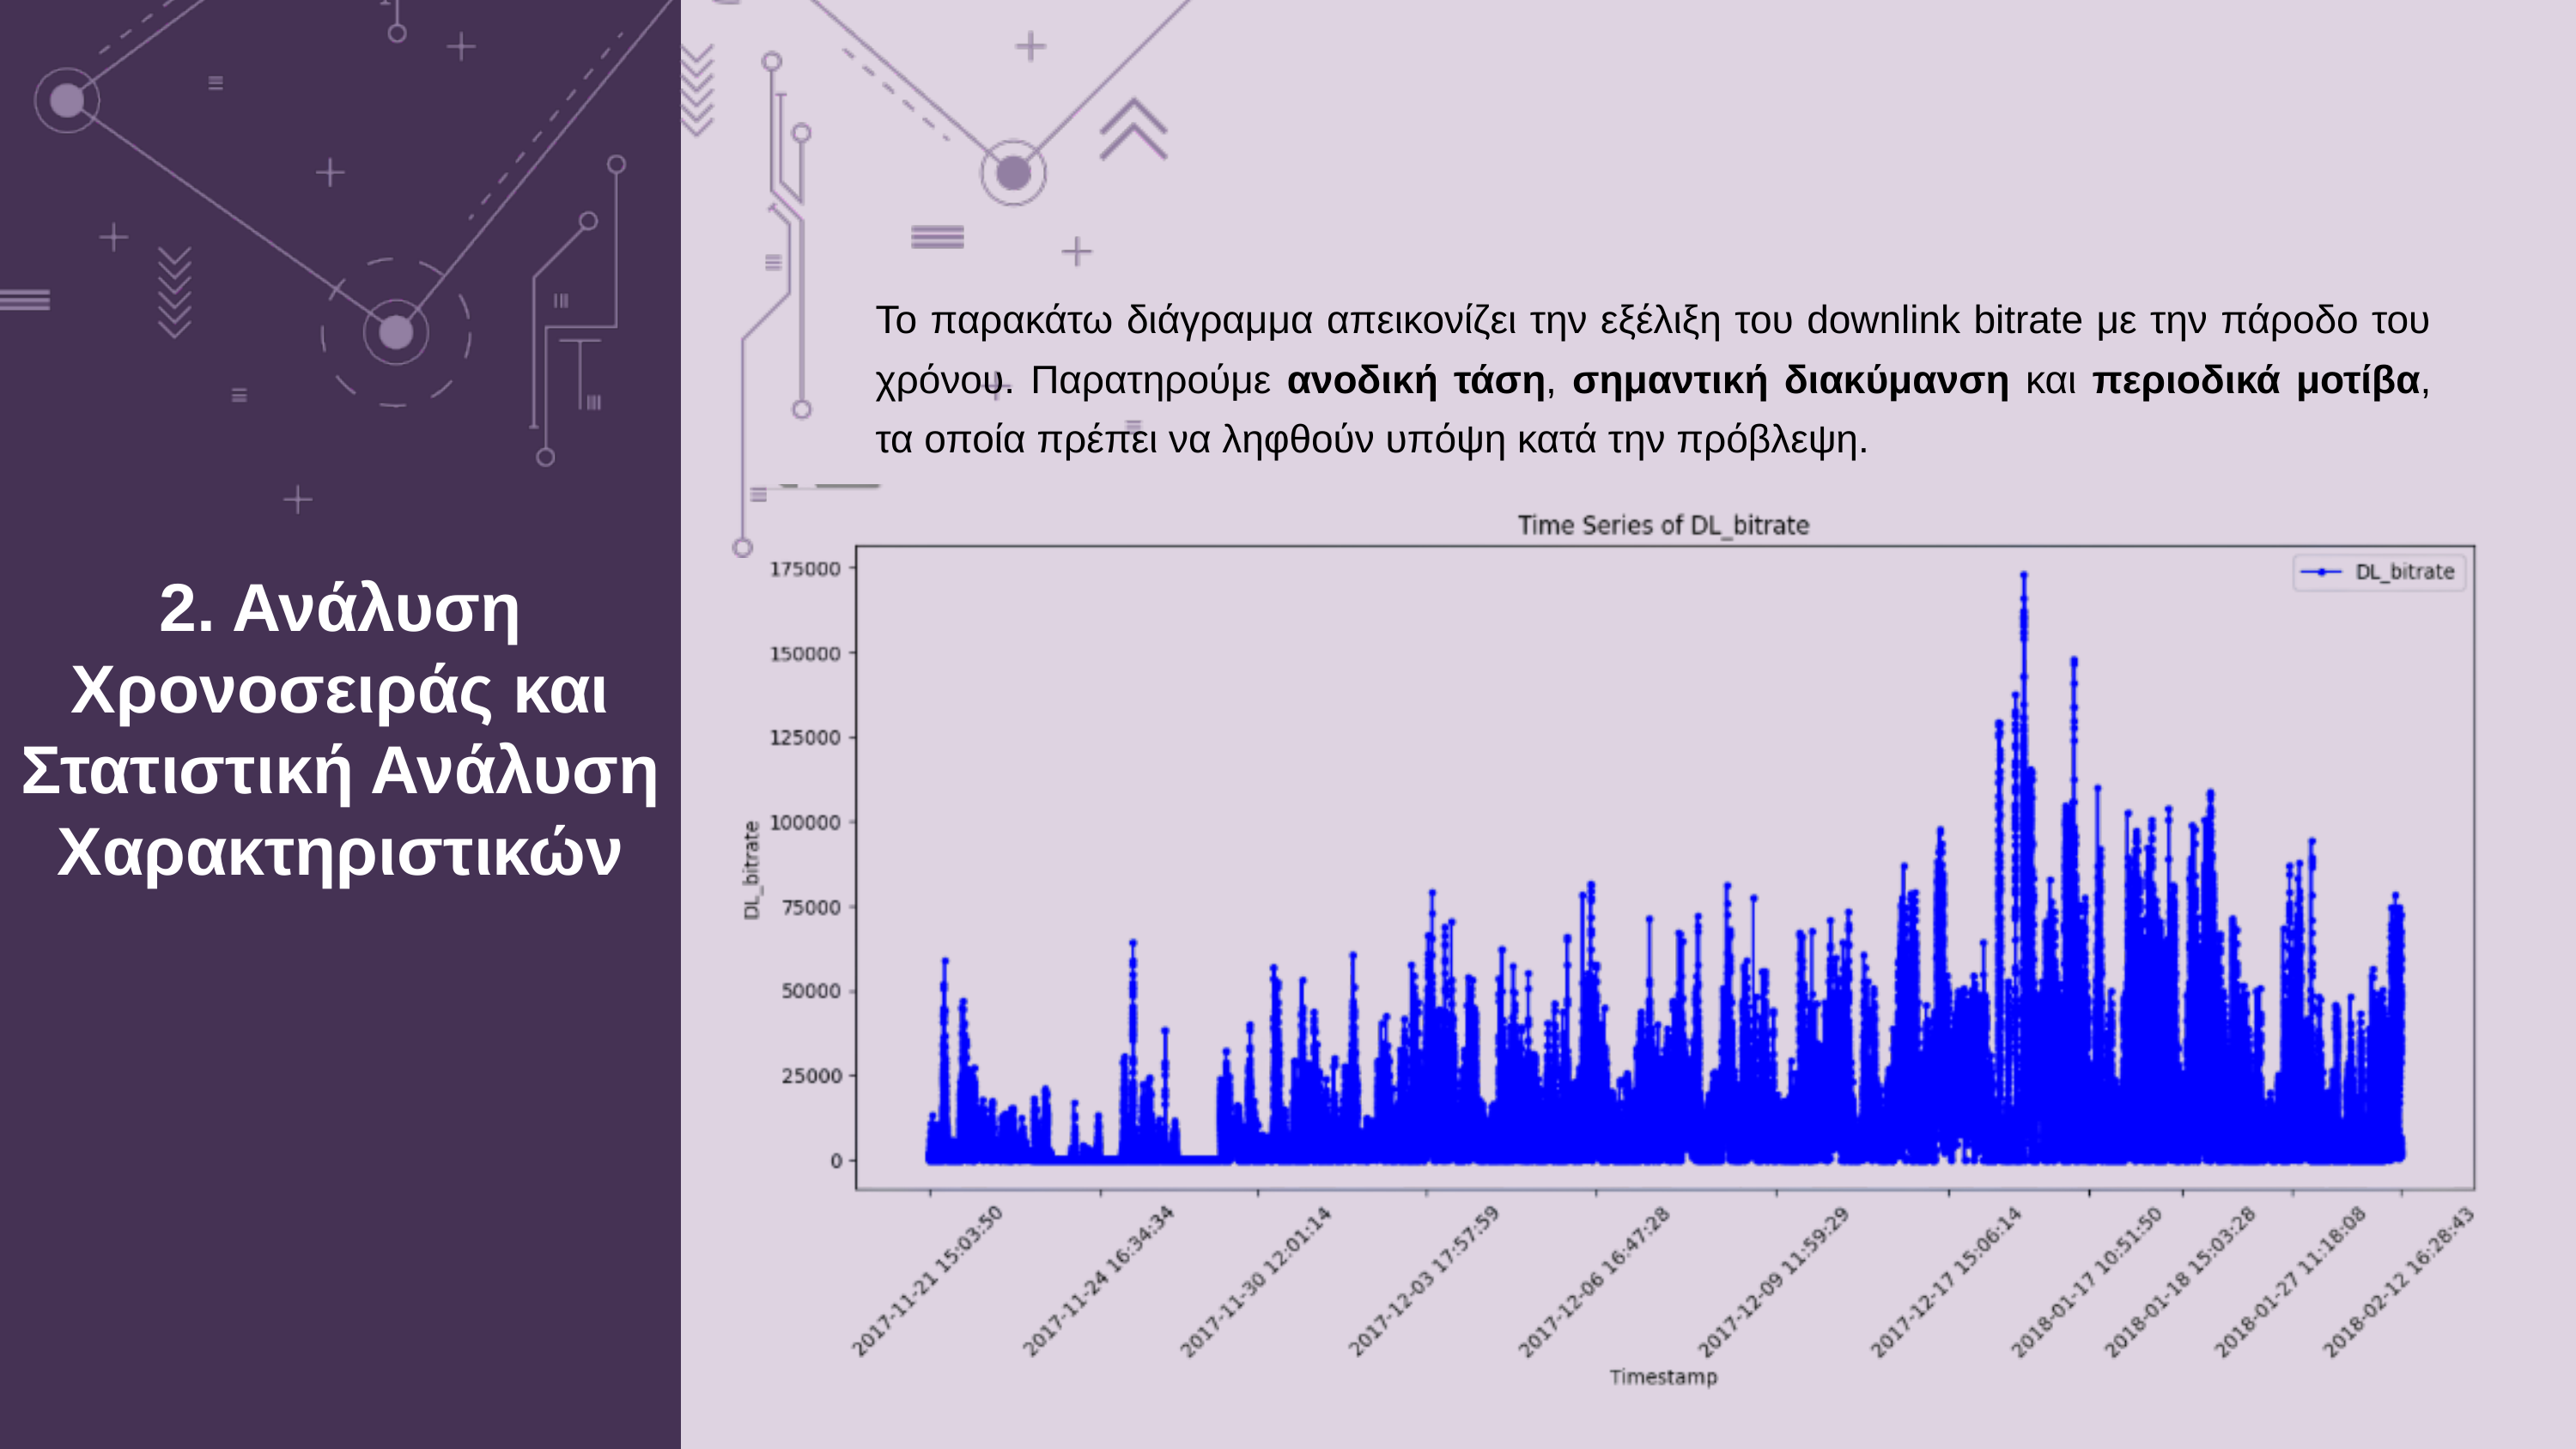

Το παρακάτω διάγραμμα απεικονίζει την εξέλιξη του downlink bitrate με την πάροδο του χρόνου. Παρατηρούμε ανοδική τάση, σημαντική διακύμανση και περιοδικά μοτίβα, τα οποία πρέπει να ληφθούν υπόψη κατά την πρόβλεψη.

2. Ανάλυση Χρονοσειράς και Στατιστική Ανάλυση Χαρακτηριστικών